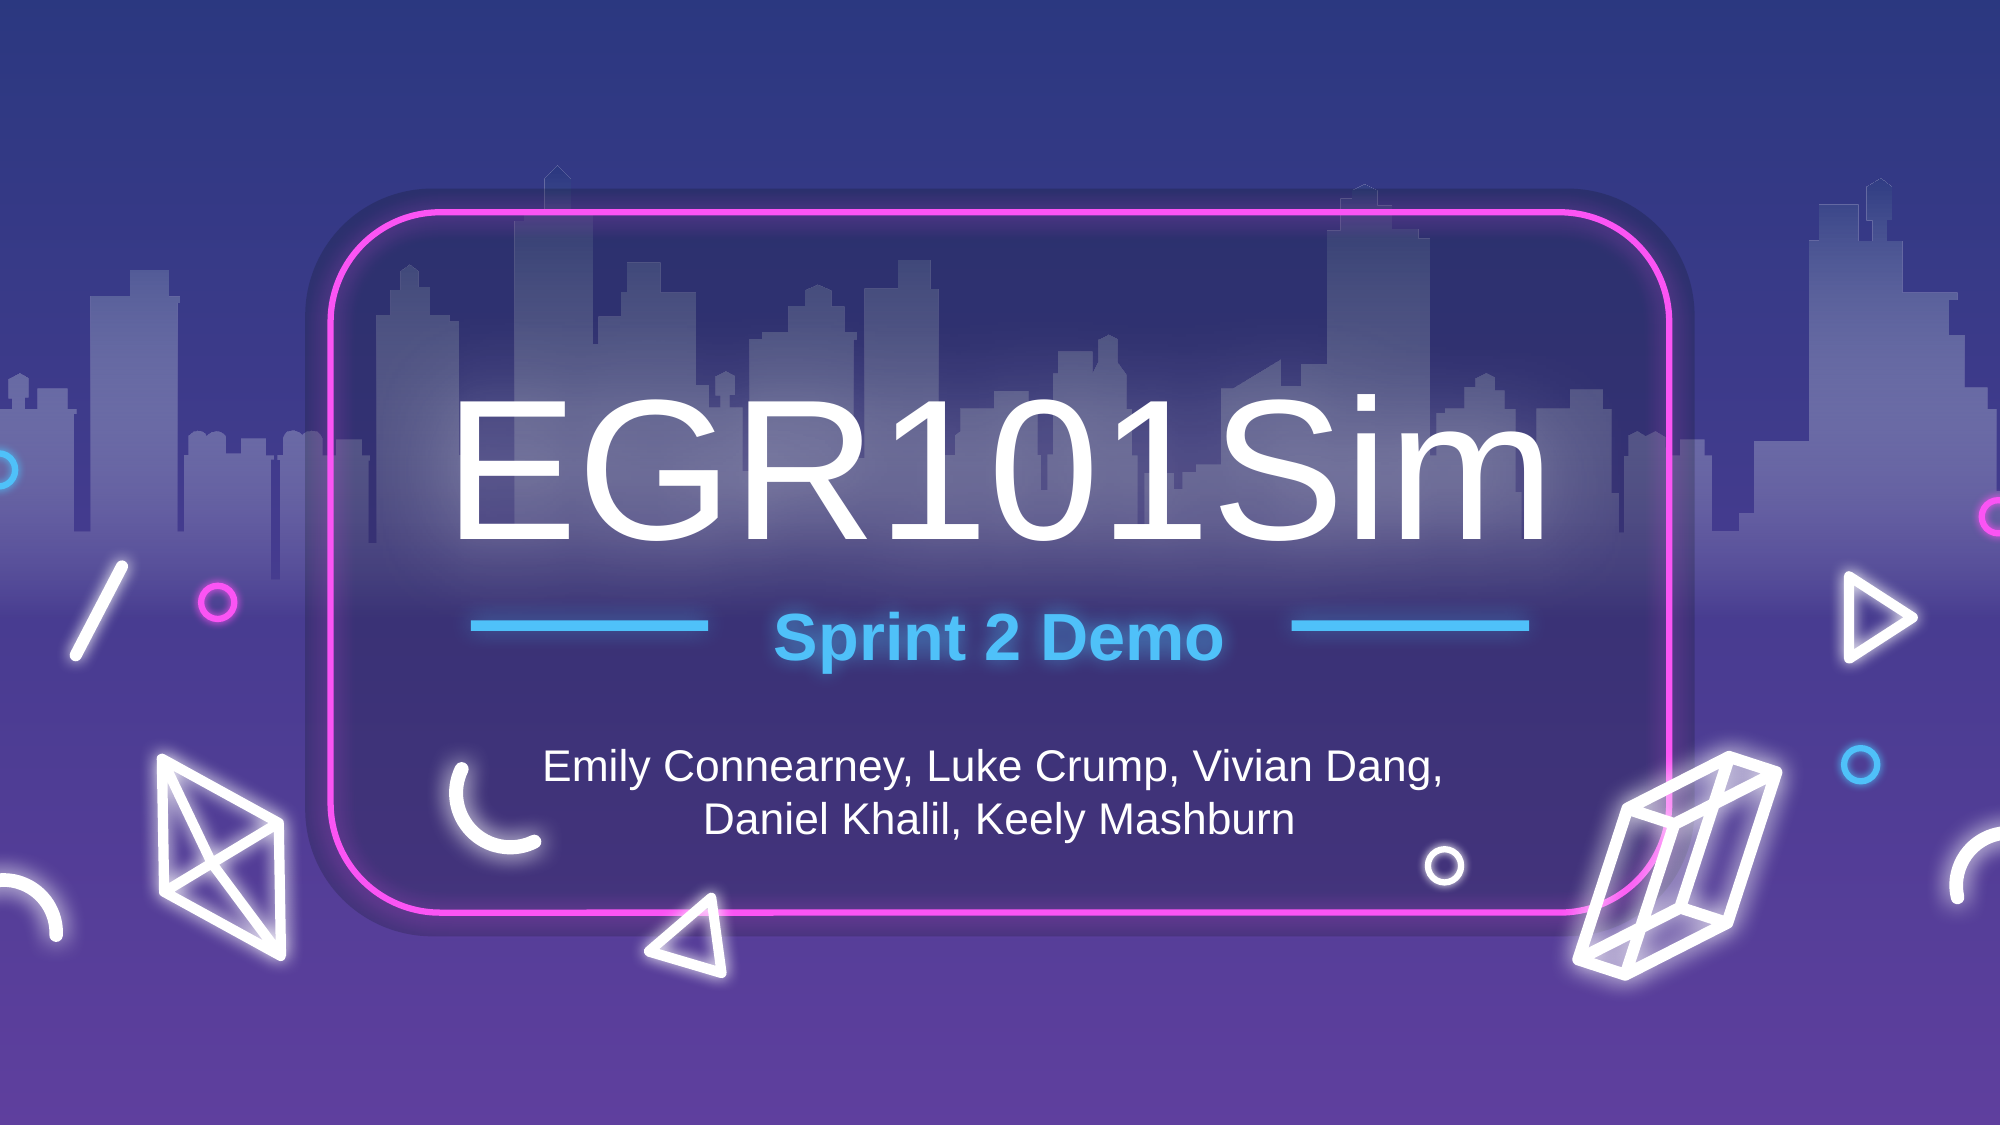

# EGR101Sim

Sprint 2 Demo

Emily Connearney, Luke Crump, Vivian Dang, ​
Daniel Khalil, Keely Mashburn